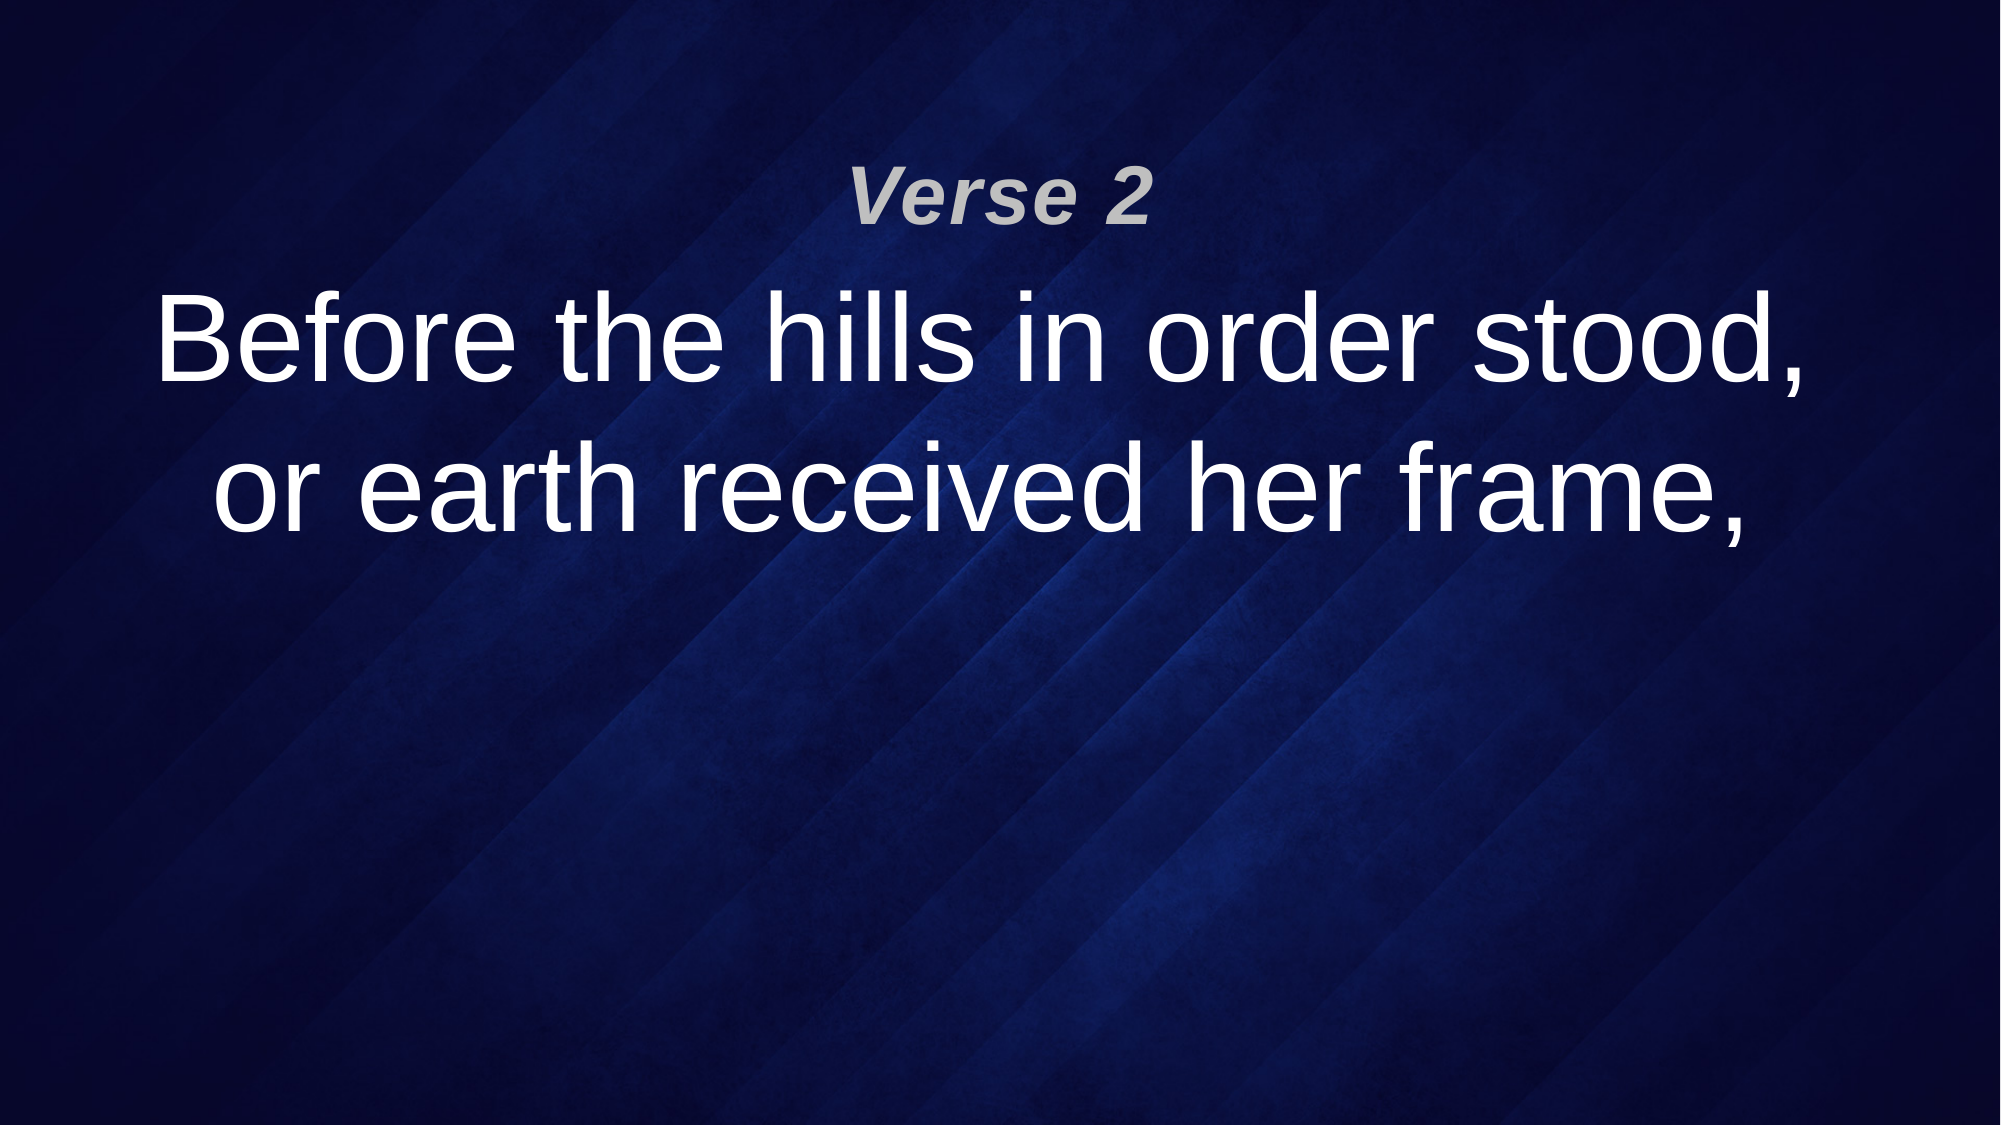

Verse 2
# Before the hills in order stood, or earth received her frame,